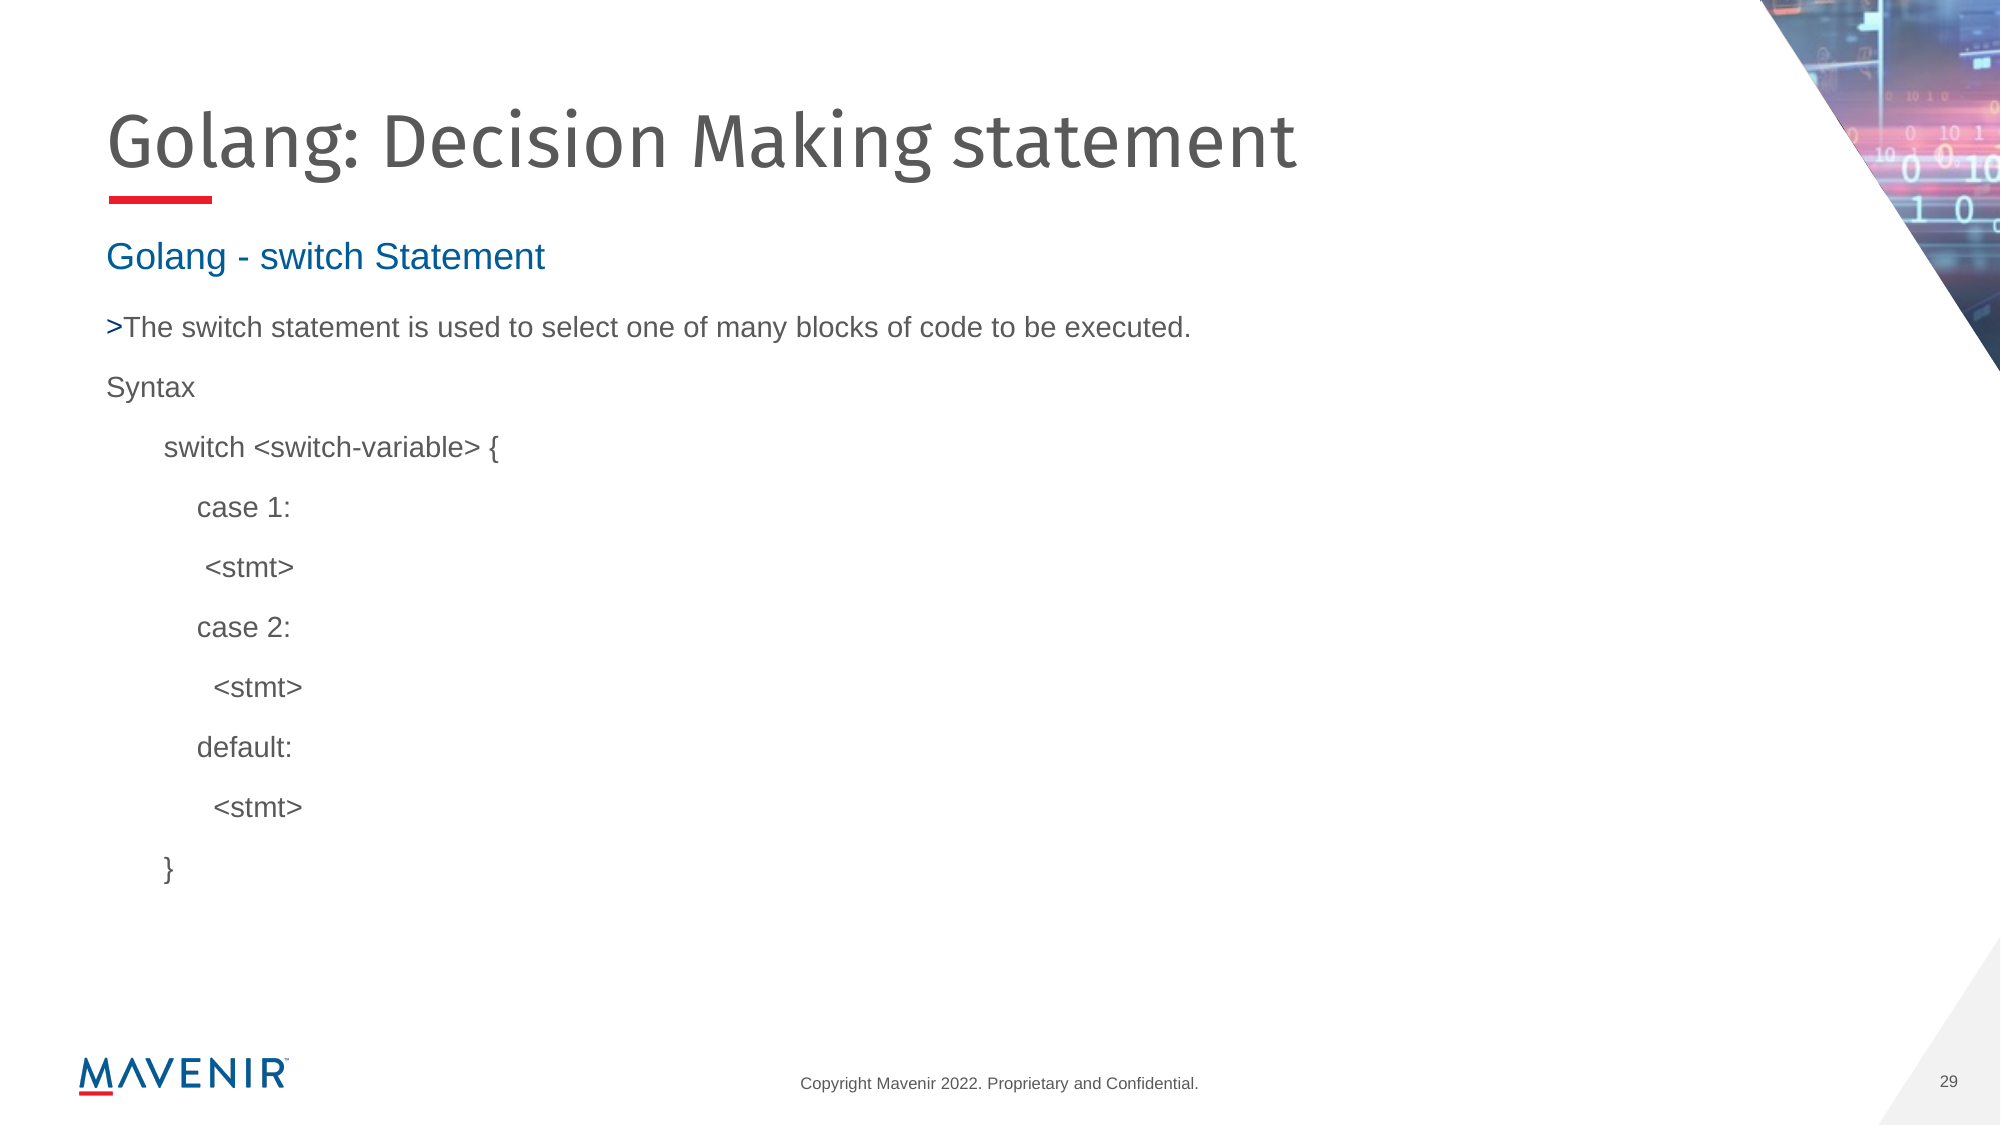

# Golang: Decision Making statement
Golang - switch Statement

The switch statement is used to select one of many blocks of code to be executed.
Syntax
       switch <switch-variable> {
           case 1:
            <stmt>
           case 2:
             <stmt>
           default:
             <stmt>
       }